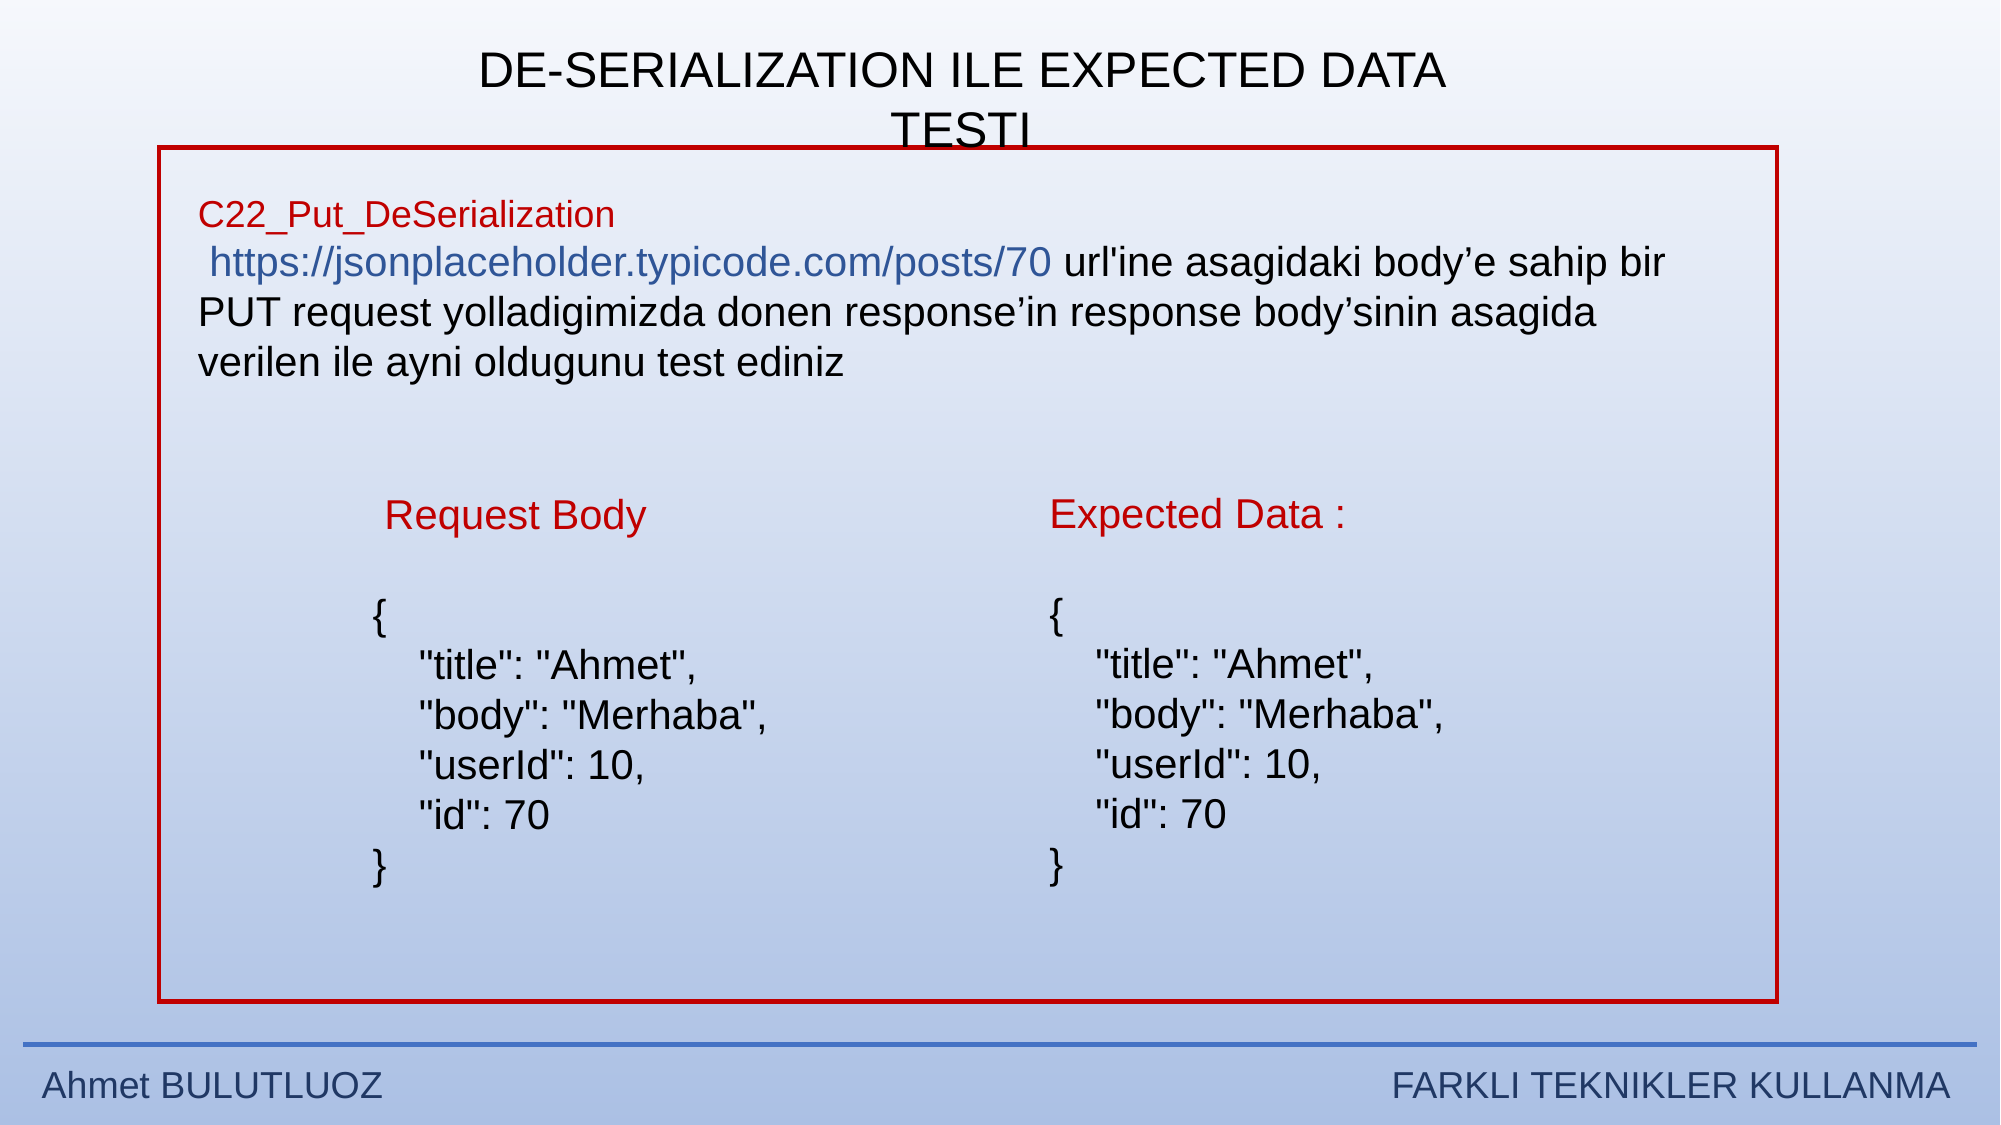

DE-SERIALIZATION ILE EXPECTED DATA TESTI

C22_Put_DeSerialization
 https://jsonplaceholder.typicode.com/posts/70 url'ine asagidaki body’e sahip bir PUT request yolladigimizda donen response’in response body’sinin asagida verilen ile ayni oldugunu test ediniz
Expected Data :

{
    "title": "Ahmet",
    "body": "Merhaba",
    "userId": 10,
    "id": 70
}
 Request Body

{
    "title": "Ahmet",
    "body": "Merhaba",
    "userId": 10,
    "id": 70
}
Ahmet BULUTLUOZ                                                                                    	FARKLI TEKNIKLER KULLANMA